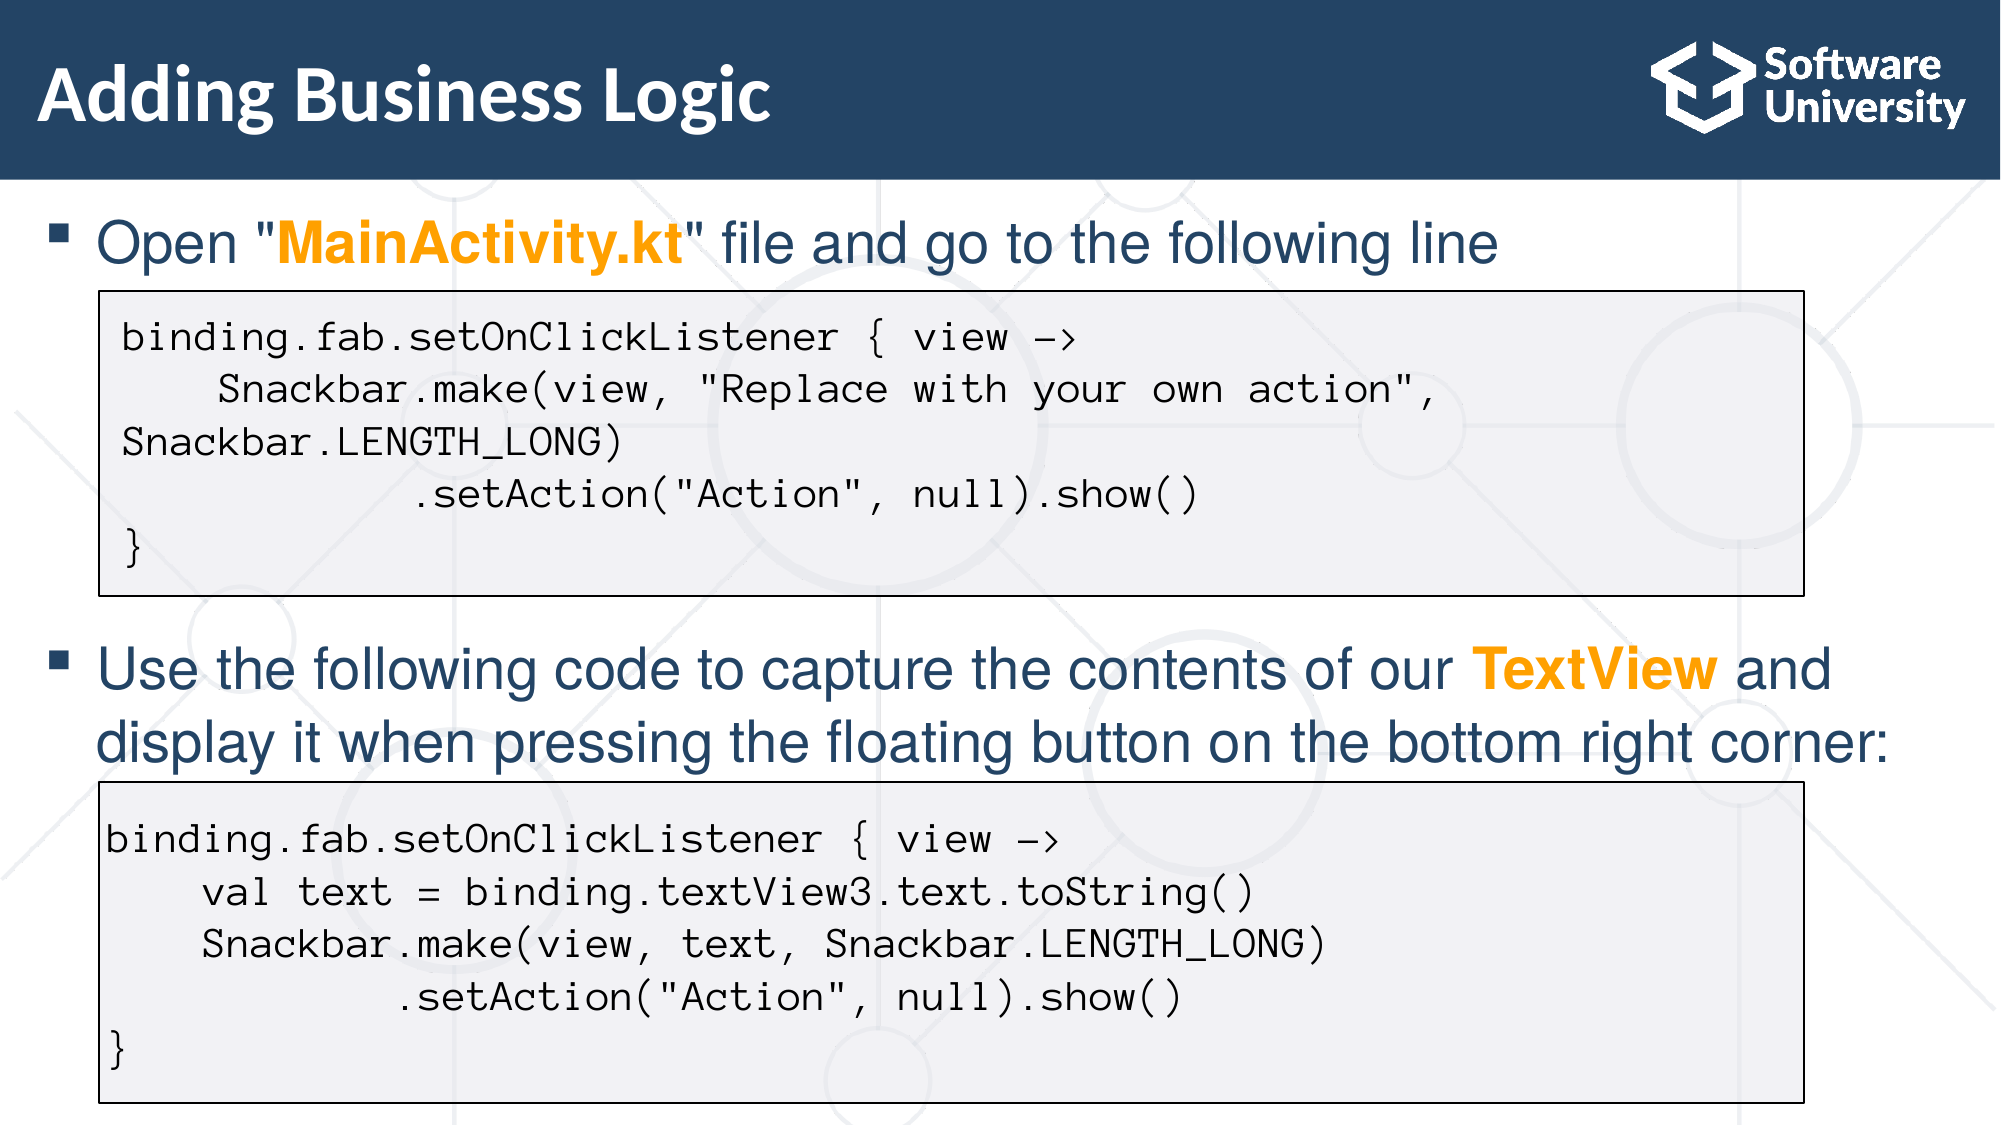

# Adding Business Logic
Open "MainActivity.kt" file and go to the following line

Use the following code to capture the contents of our TextView and display it when pressing the floating button on the bottom right corner:

binding.fab.setOnClickListener { view ->
    Snackbar.make(view, "Replace with your own action", Snackbar.LENGTH_LONG)
            .setAction("Action", null).show()
}

binding.fab.setOnClickListener { view ->
    val text = binding.textView3.text.toString()
    Snackbar.make(view, text, Snackbar.LENGTH_LONG)
            .setAction("Action", null).show()
}